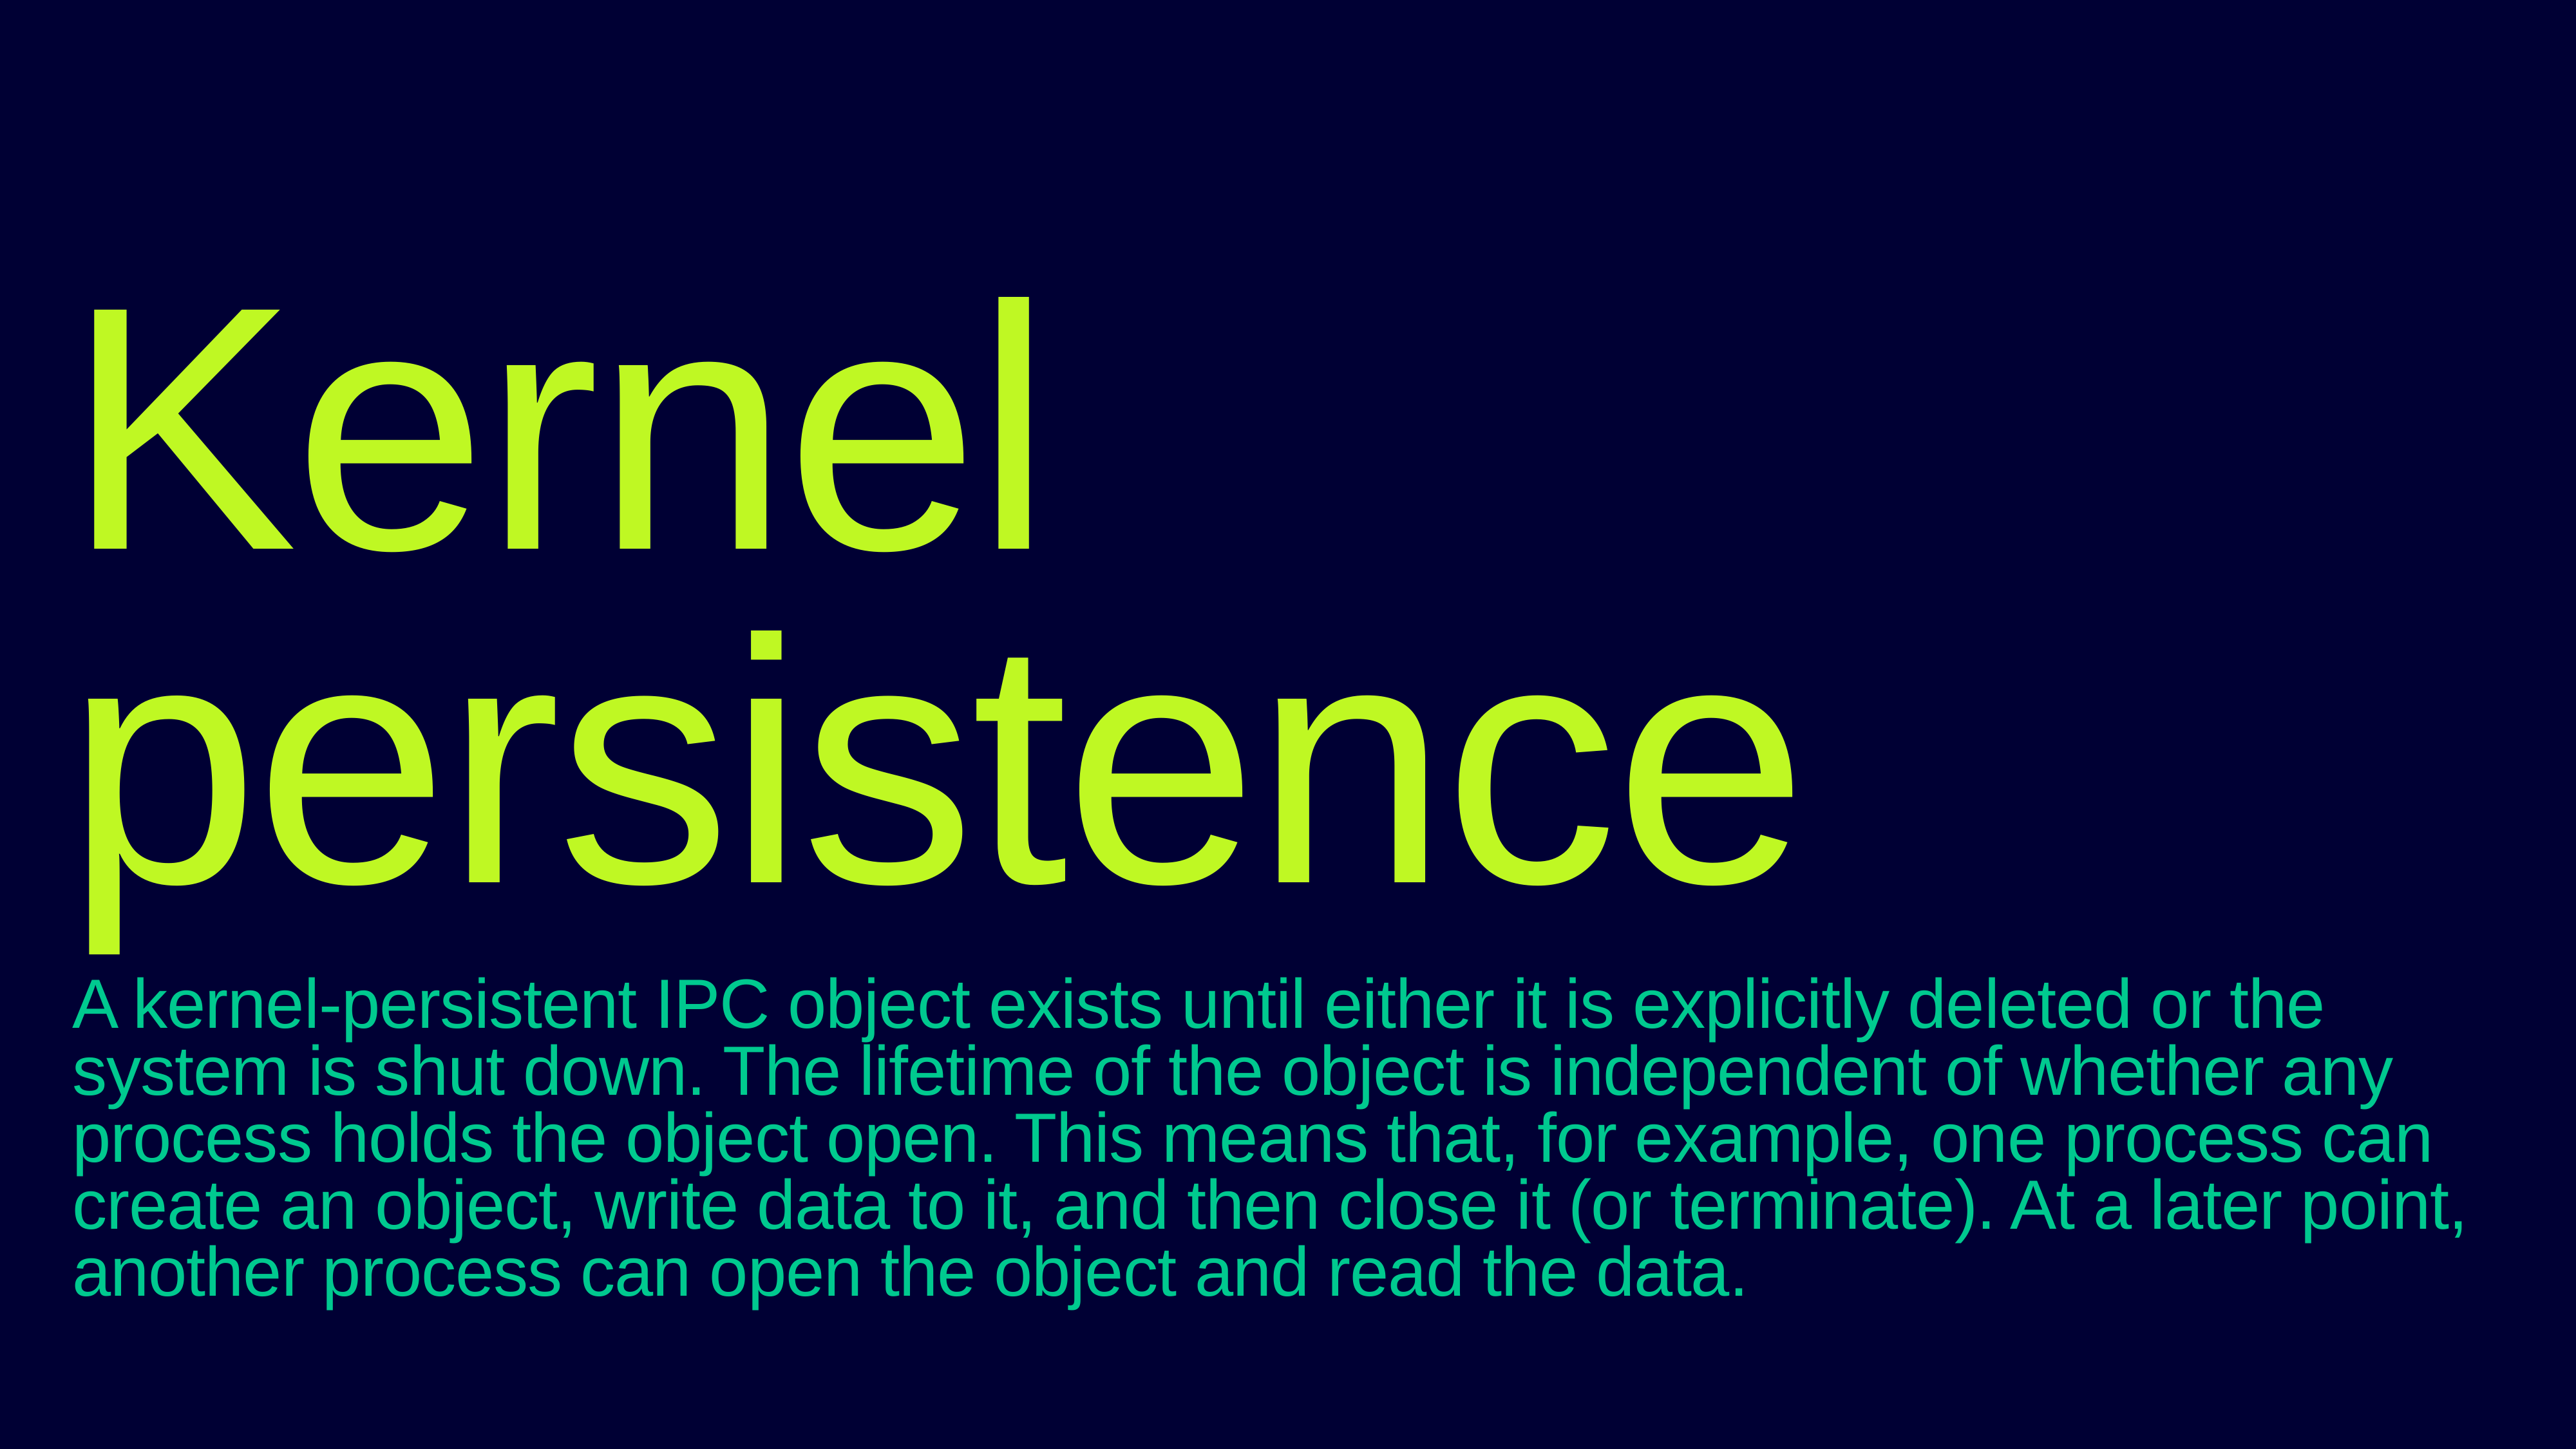

Kernel persistence
A kernel-persistent IPC object exists until either it is explicitly deleted or the system is shut down. The lifetime of the object is independent of whether any process holds the object open. This means that, for example, one process can create an object, write data to it, and then close it (or terminate). At a later point, another process can open the object and read the data.